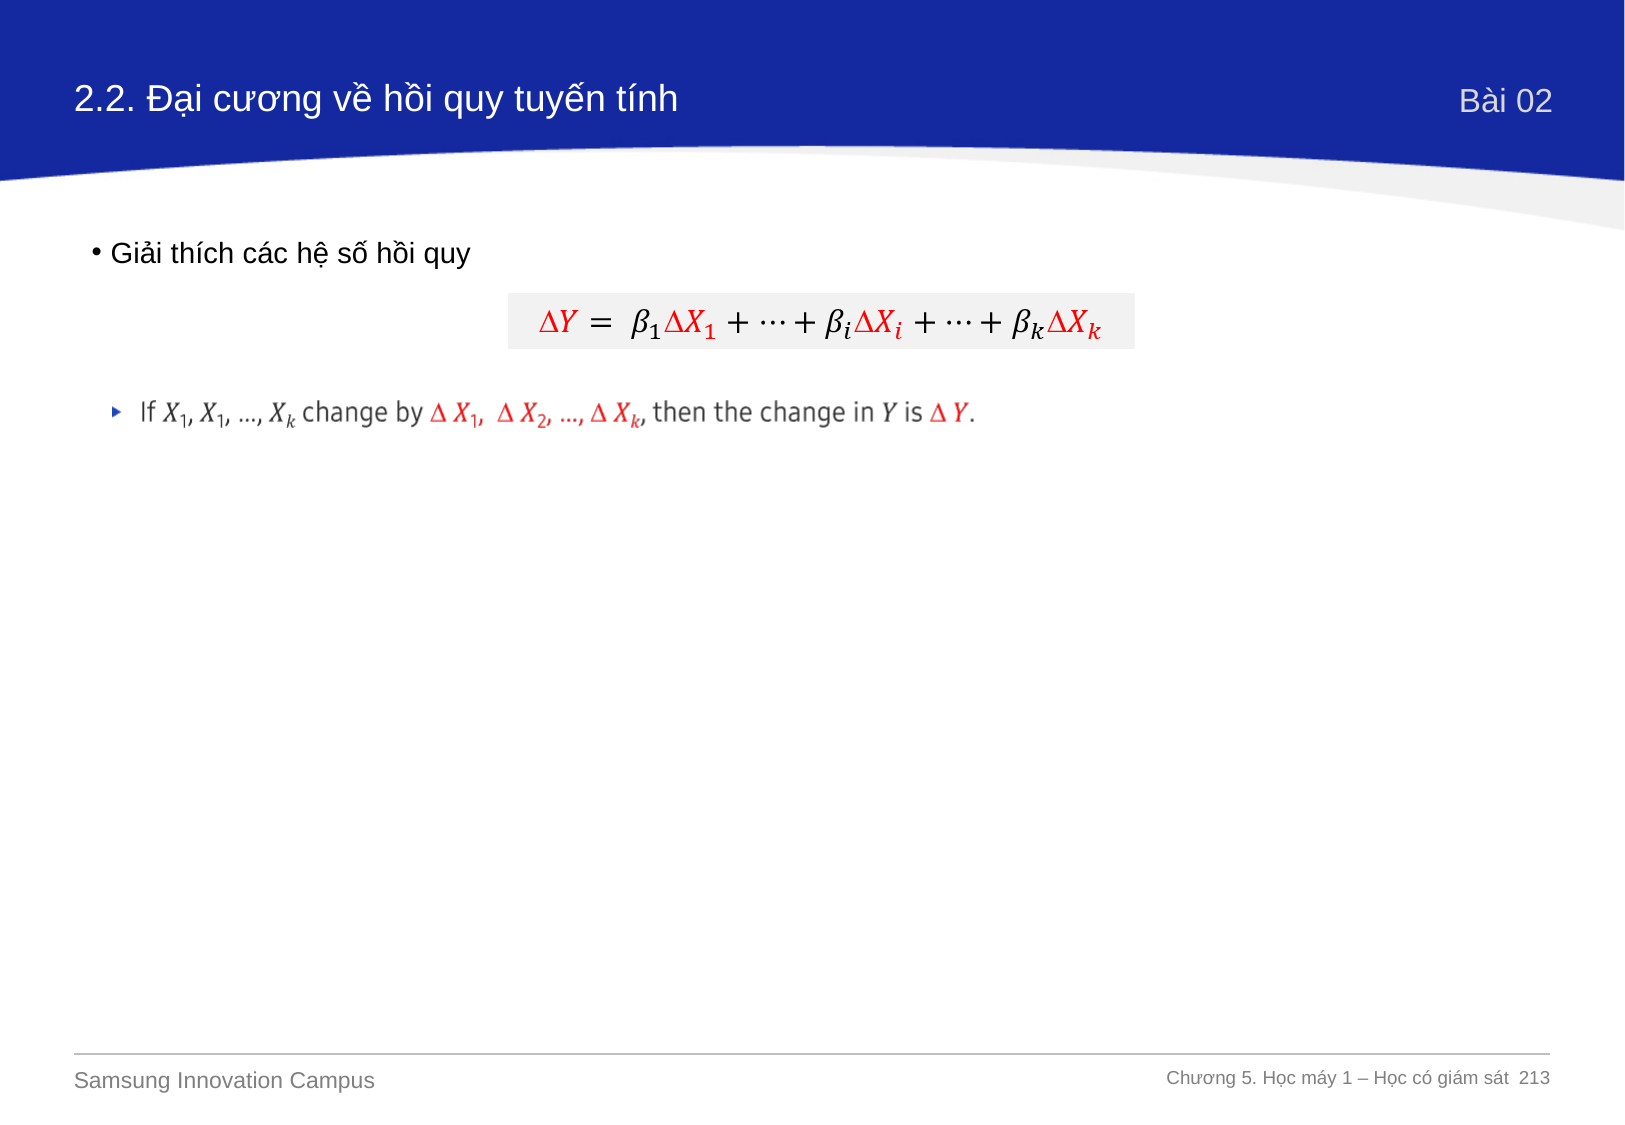

2.2. Đại cương về hồi quy tuyến tính
Bài 02
Giải thích các hệ số hồi quy